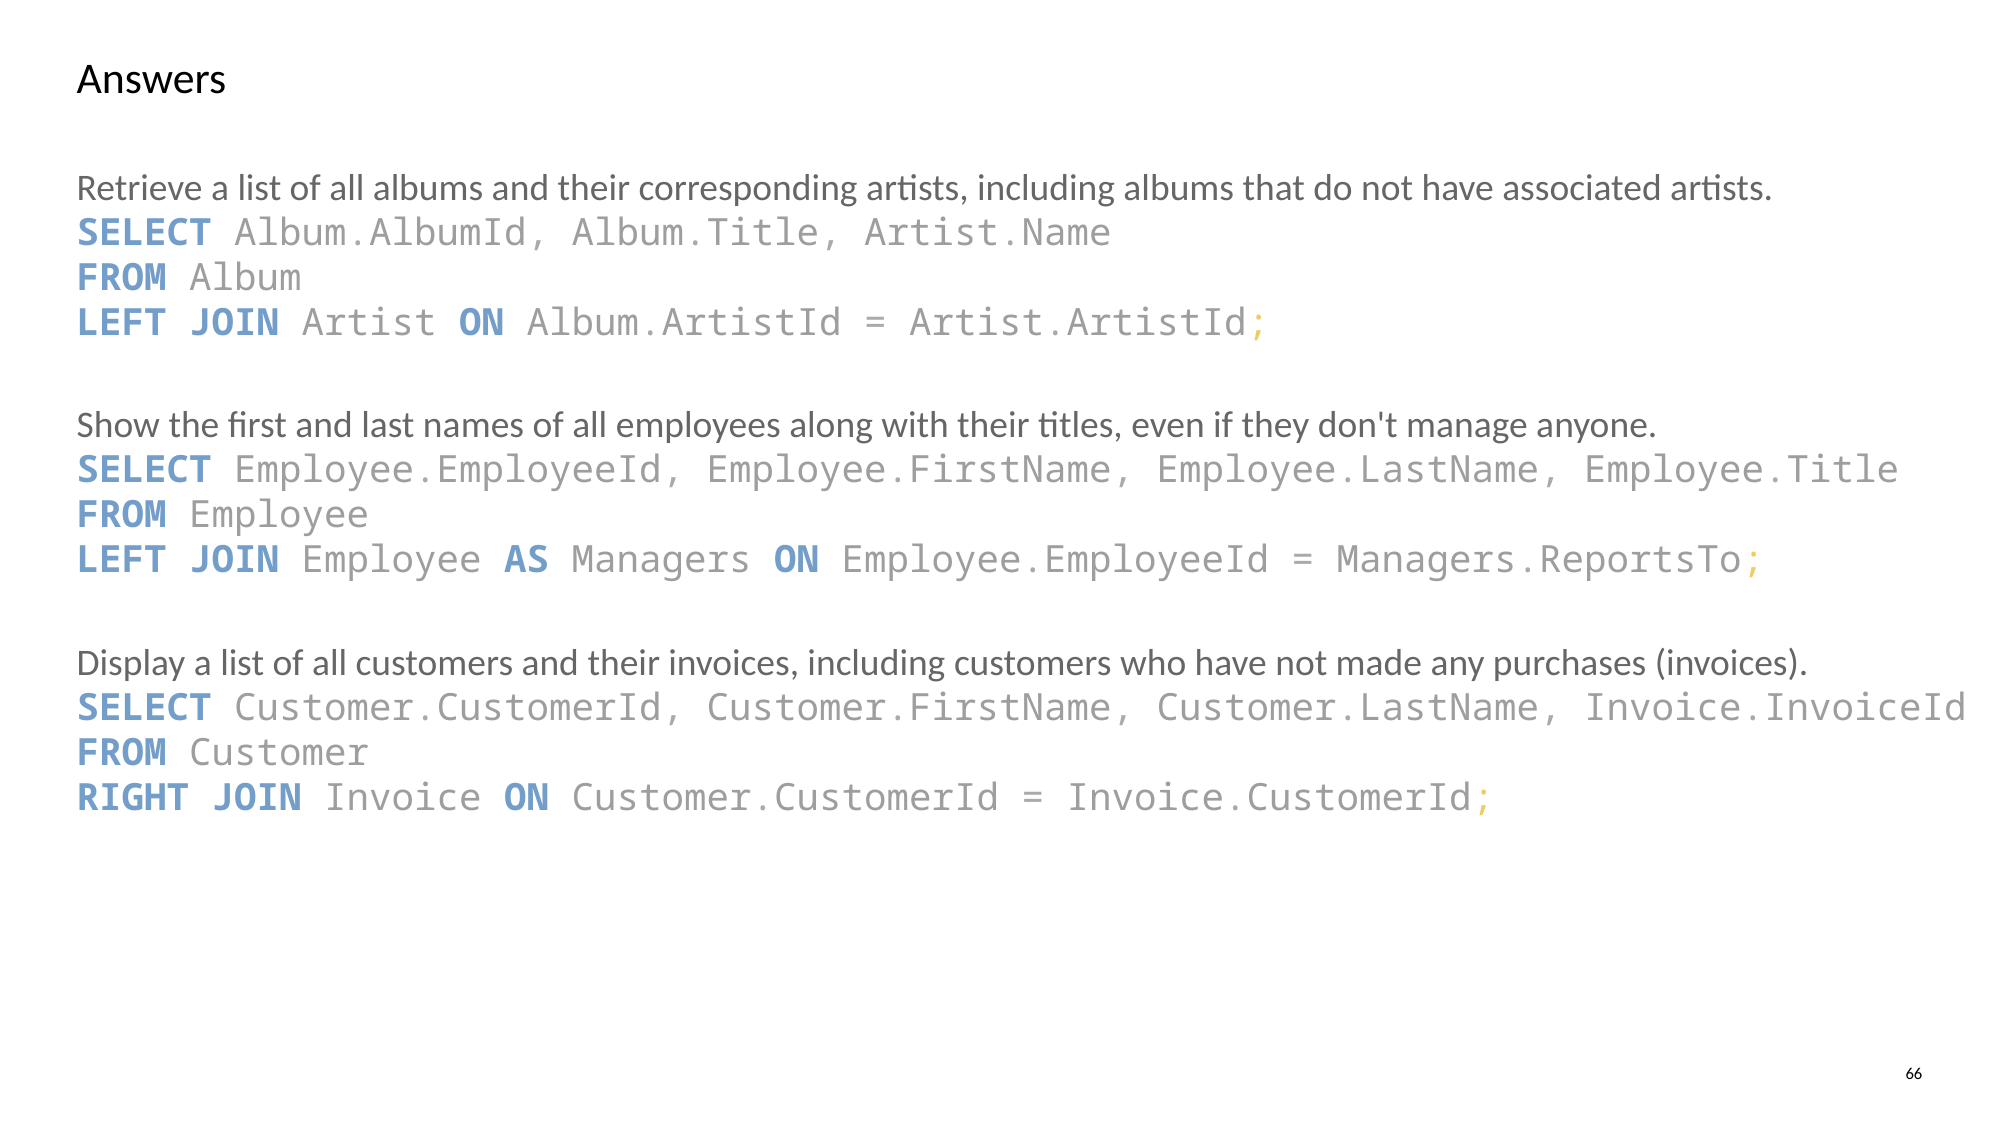

# Answers
Retrieve a list of all albums and their corresponding artists, including albums that do not have associated artists.
SELECT Album.AlbumId, Album.Title, Artist.Name
FROM Album
LEFT JOIN Artist ON Album.ArtistId = Artist.ArtistId;

Show the first and last names of all employees along with their titles, even if they don't manage anyone.
SELECT Employee.EmployeeId, Employee.FirstName, Employee.LastName, Employee.Title
FROM Employee
LEFT JOIN Employee AS Managers ON Employee.EmployeeId = Managers.ReportsTo;

Display a list of all customers and their invoices, including customers who have not made any purchases (invoices).
SELECT Customer.CustomerId, Customer.FirstName, Customer.LastName, Invoice.InvoiceId
FROM Customer
RIGHT JOIN Invoice ON Customer.CustomerId = Invoice.CustomerId;